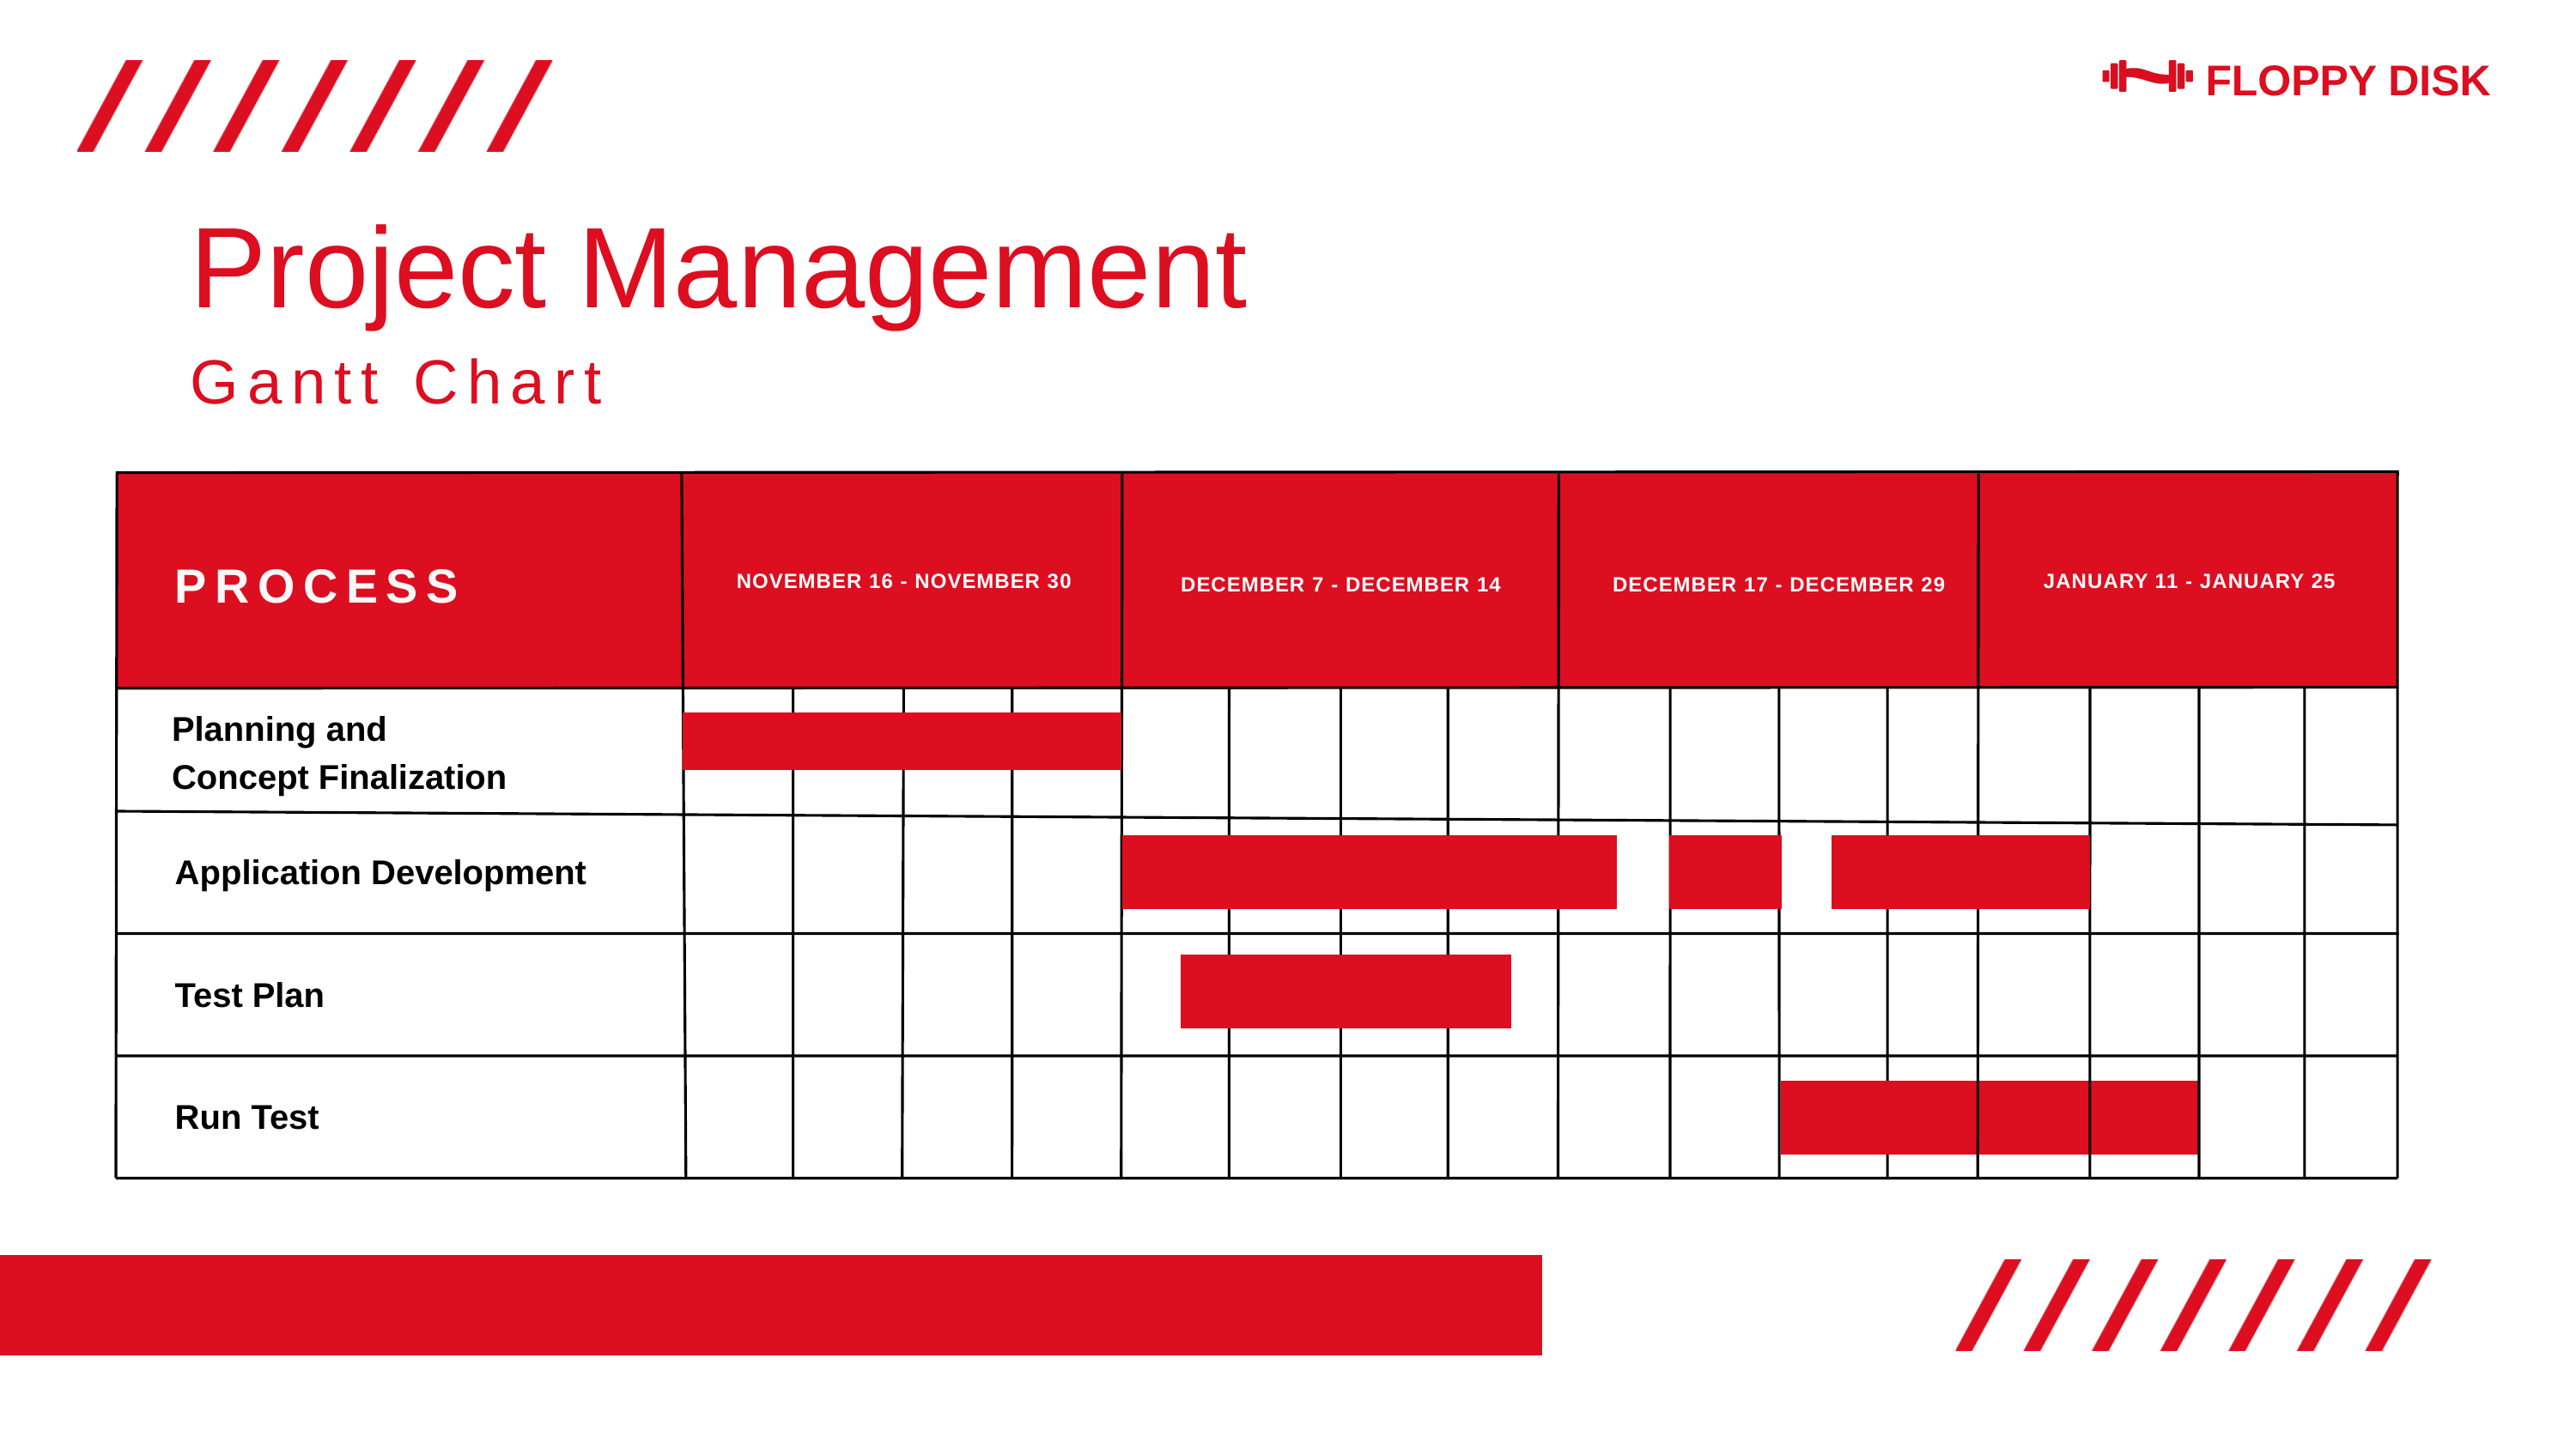

FLOPPY DISK

Project Management
Gantt Chart

PROCESS
NOVEMBER 16 - NOVEMBER 30
JANUARY 11 - JANUARY 25
DECEMBER 7 - DECEMBER 14
DECEMBER 17 - DECEMBER 29

Planning and
Concept Finalization

Application Development

Test Plan

Run Test